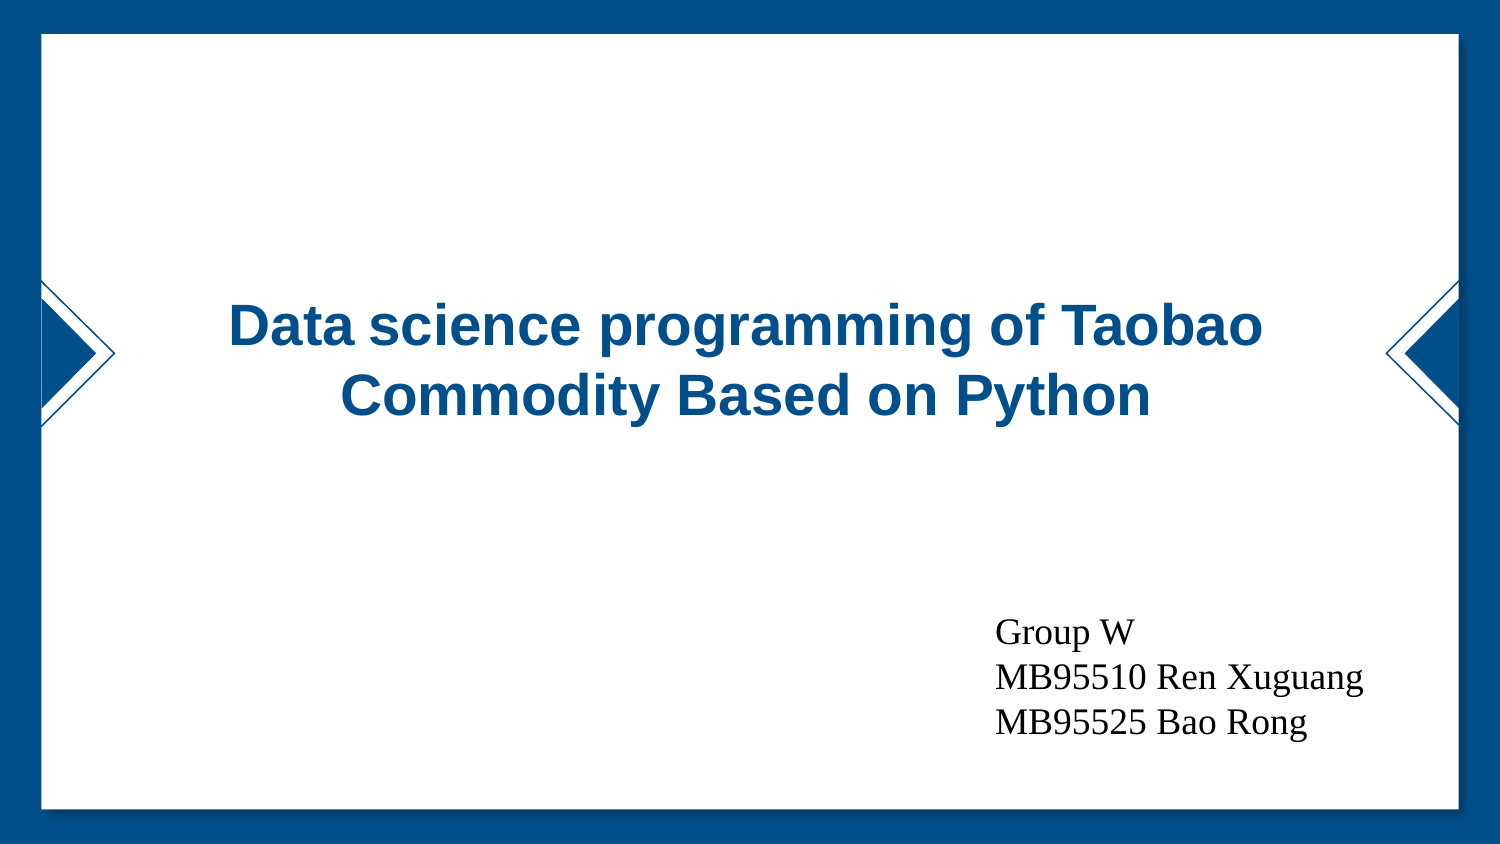

Data science programming of Taobao Commodity Based on Python

Group W
MB95510 Ren Xuguang
MB95525 Bao Rong